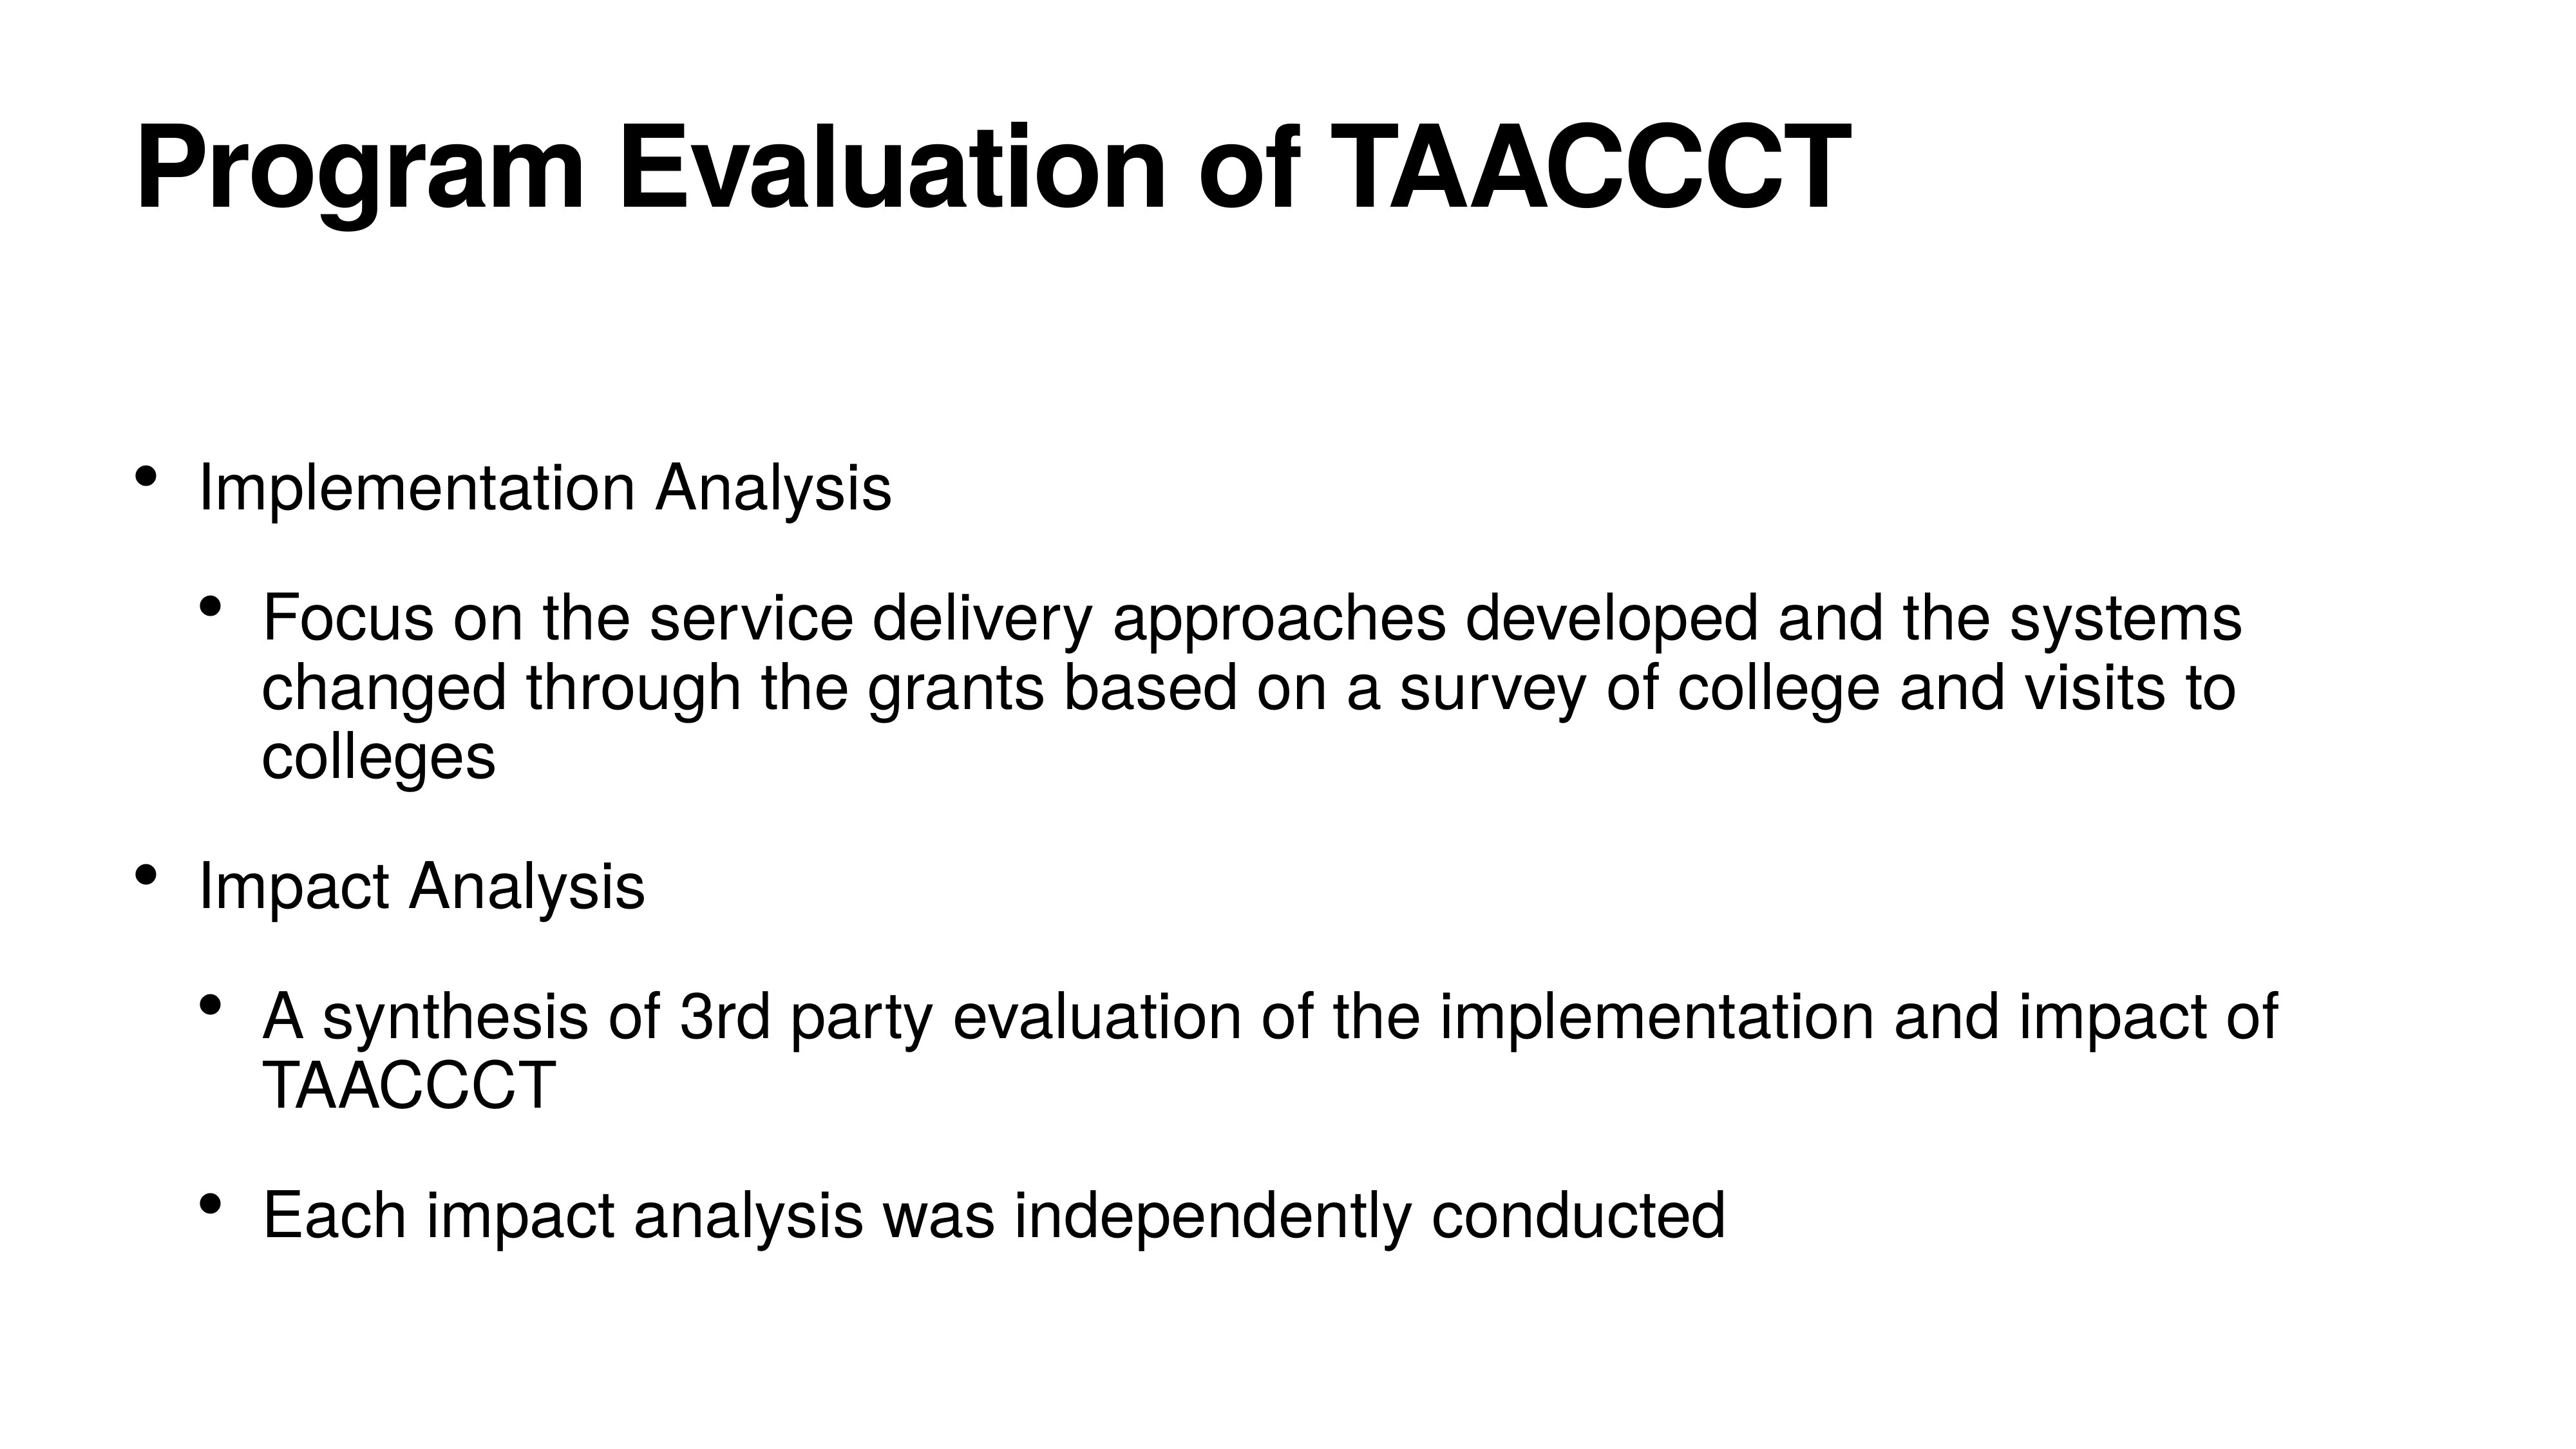

# Program Evaluation of TAACCCT
Implementation Analysis
Focus on the service delivery approaches developed and the systems changed through the grants based on a survey of college and visits to colleges
Impact Analysis
A synthesis of 3rd party evaluation of the implementation and impact of TAACCCT
Each impact analysis was independently conducted